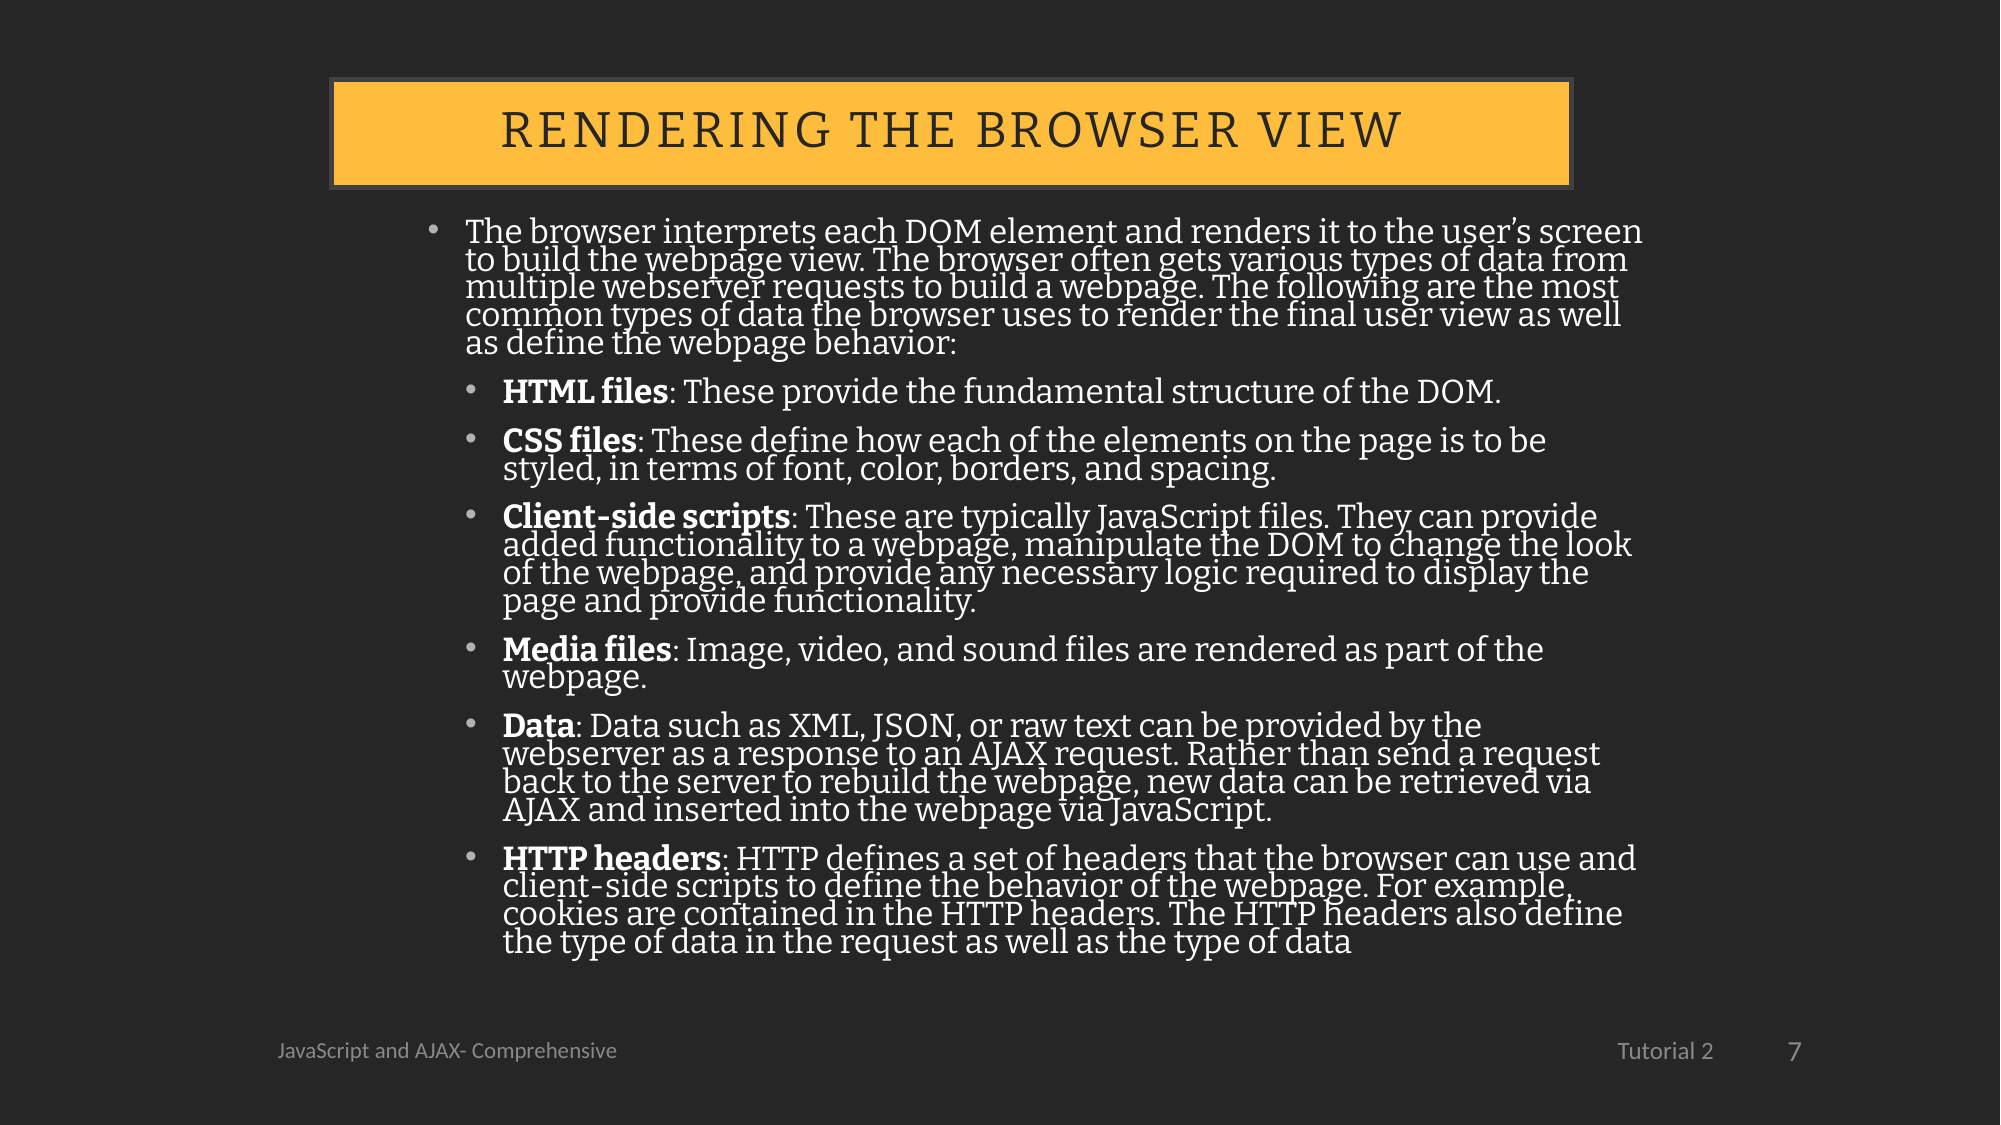

# Rendering the Browser View
The browser interprets each DOM element and renders it to the user’s screen to build the webpage view. The browser often gets various types of data from multiple webserver requests to build a webpage. The following are the most common types of data the browser uses to render the final user view as well as define the webpage behavior:
HTML files: These provide the fundamental structure of the DOM.
CSS files: These define how each of the elements on the page is to be styled, in terms of font, color, borders, and spacing.
Client-side scripts: These are typically JavaScript files. They can provide added functionality to a webpage, manipulate the DOM to change the look of the webpage, and provide any necessary logic required to display the page and provide functionality.
Media files: Image, video, and sound files are rendered as part of the webpage.
Data: Data such as XML, JSON, or raw text can be provided by the webserver as a response to an AJAX request. Rather than send a request back to the server to rebuild the webpage, new data can be retrieved via AJAX and inserted into the webpage via JavaScript.
HTTP headers: HTTP defines a set of headers that the browser can use and client-side scripts to define the behavior of the webpage. For example, cookies are contained in the HTTP headers. The HTTP headers also define the type of data in the request as well as the type of data
7
JavaScript and AJAX- Comprehensive
Tutorial 2